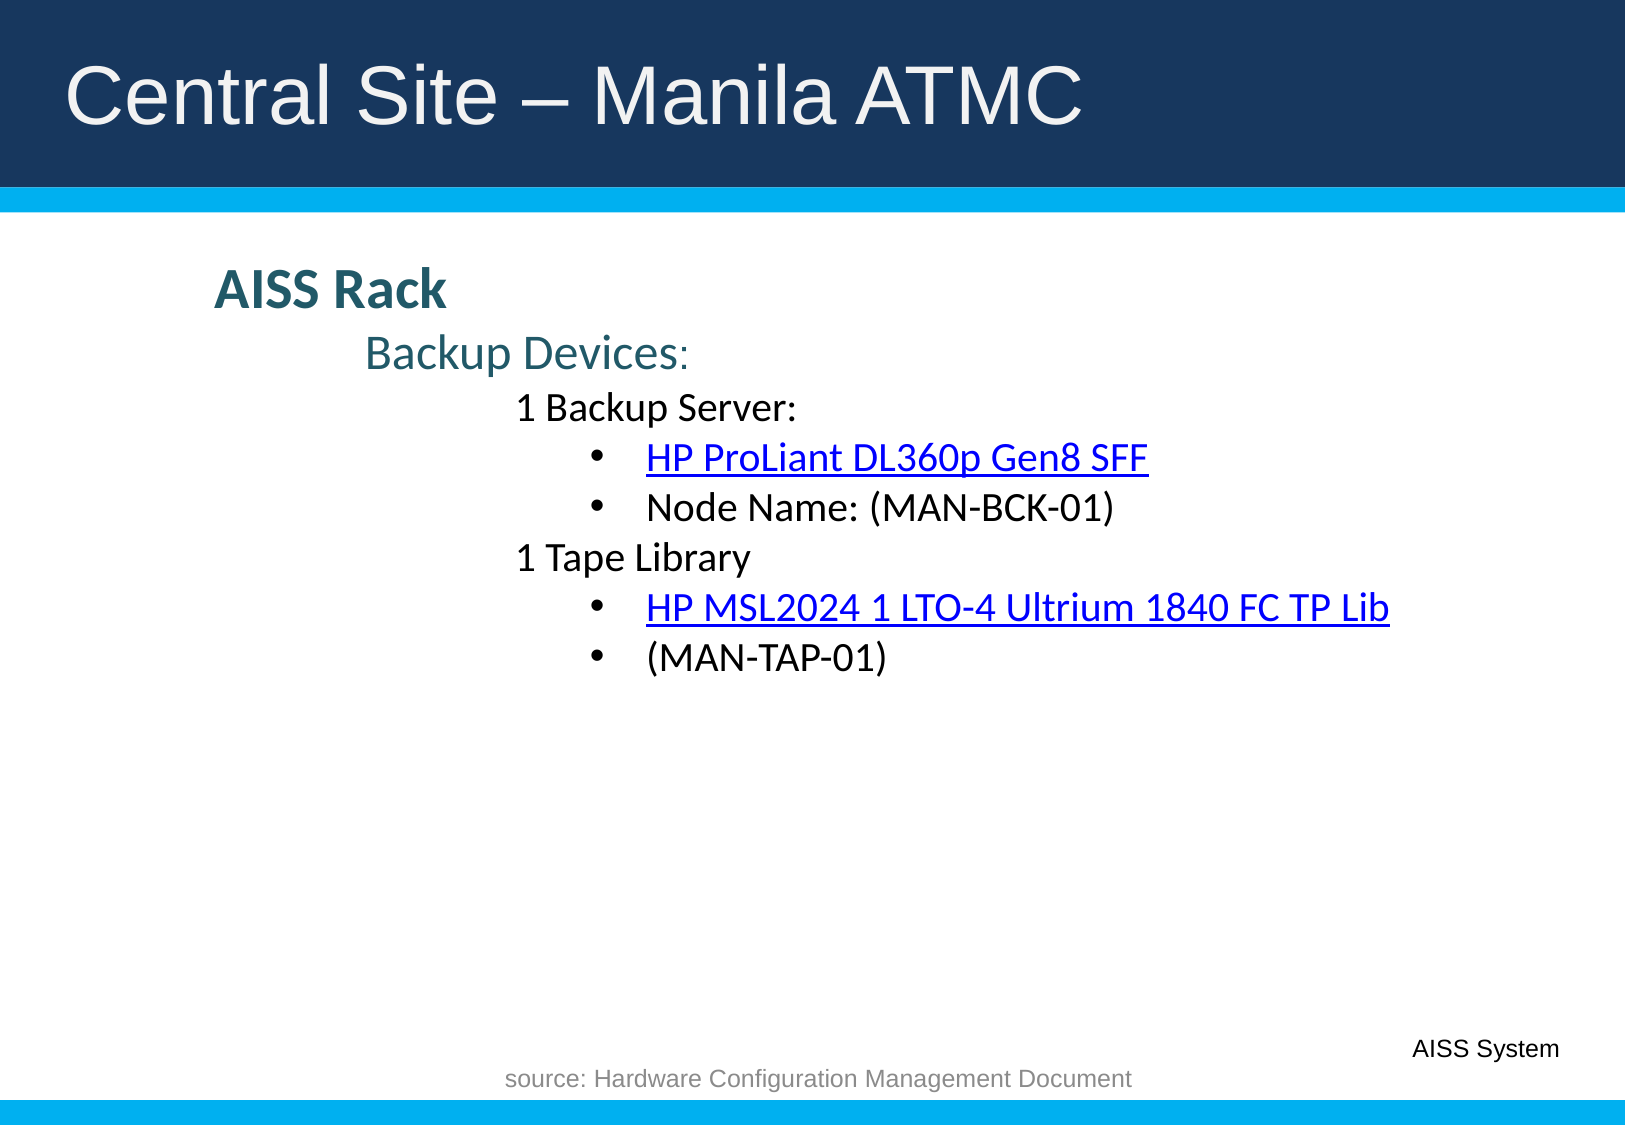

Central Site – Manila ATMC

Title

	AISS Rack
 		Backup Devices:
			1 Backup Server:
HP ProLiant DL360p Gen8 SFF
Node Name: (MAN-BCK-01)
			1 Tape Library
HP MSL2024 1 LTO-4 Ultrium 1840 FC TP Lib
(MAN-TAP-01)

AISS System
source: Hardware Configuration Management Document